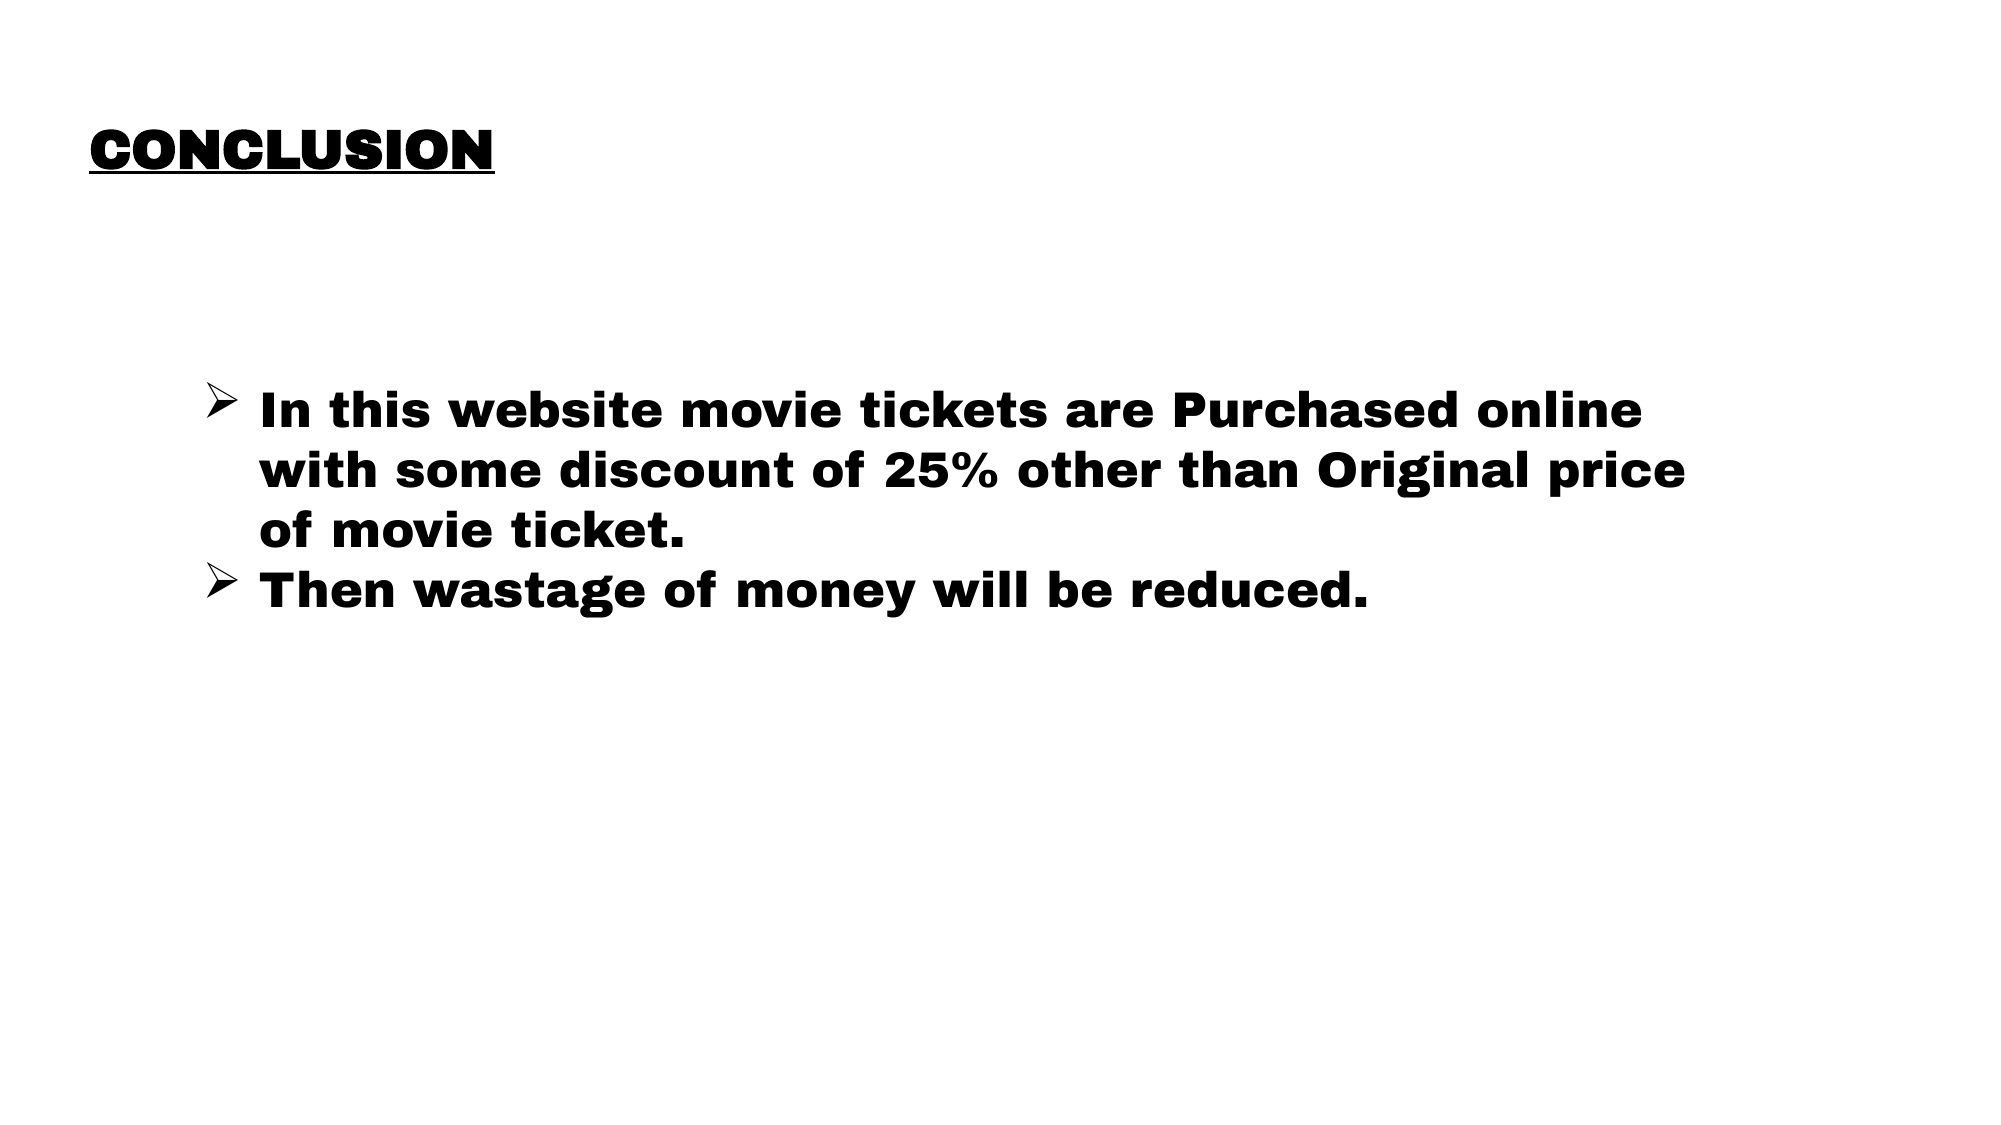

CONCLUSION
In this website movie tickets are Purchased online with some discount of 25% other than Original price of movie ticket.
Then wastage of money will be reduced.